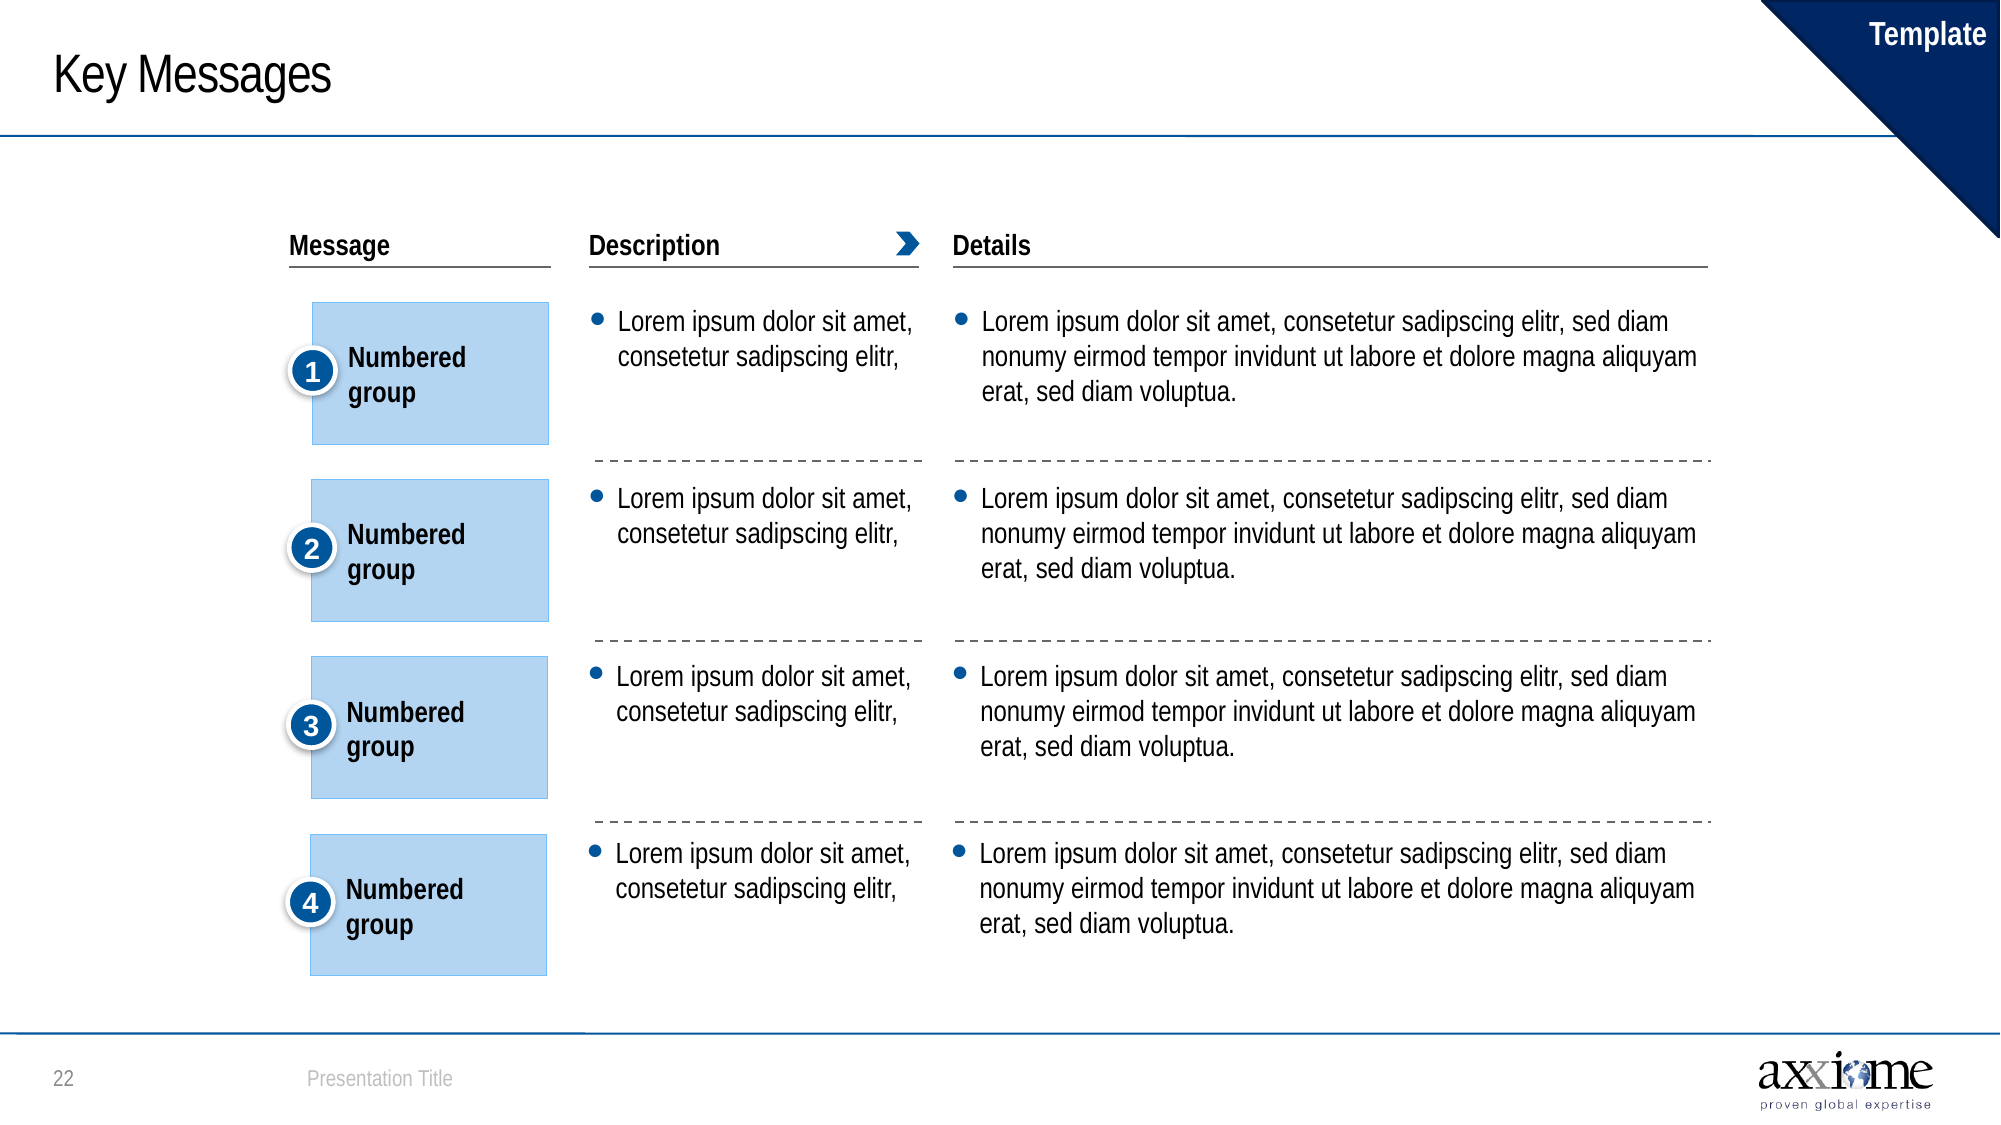

Template
# Key Messages

Message
Description
Details

Numbered group
Lorem ipsum dolor sit amet, consetetur sadipscing elitr,
Lorem ipsum dolor sit amet, consetetur sadipscing elitr, sed diam nonumy eirmod tempor invidunt ut labore et dolore magna aliquyam erat, sed diam voluptua.
1
Numbered group
Lorem ipsum dolor sit amet, consetetur sadipscing elitr,
Lorem ipsum dolor sit amet, consetetur sadipscing elitr, sed diam nonumy eirmod tempor invidunt ut labore et dolore magna aliquyam erat, sed diam voluptua.
2
Numbered group
Lorem ipsum dolor sit amet, consetetur sadipscing elitr,
Lorem ipsum dolor sit amet, consetetur sadipscing elitr, sed diam nonumy eirmod tempor invidunt ut labore et dolore magna aliquyam erat, sed diam voluptua.
3
Numbered group
Lorem ipsum dolor sit amet, consetetur sadipscing elitr,
Lorem ipsum dolor sit amet, consetetur sadipscing elitr, sed diam nonumy eirmod tempor invidunt ut labore et dolore magna aliquyam erat, sed diam voluptua.
4
Presentation Title
22